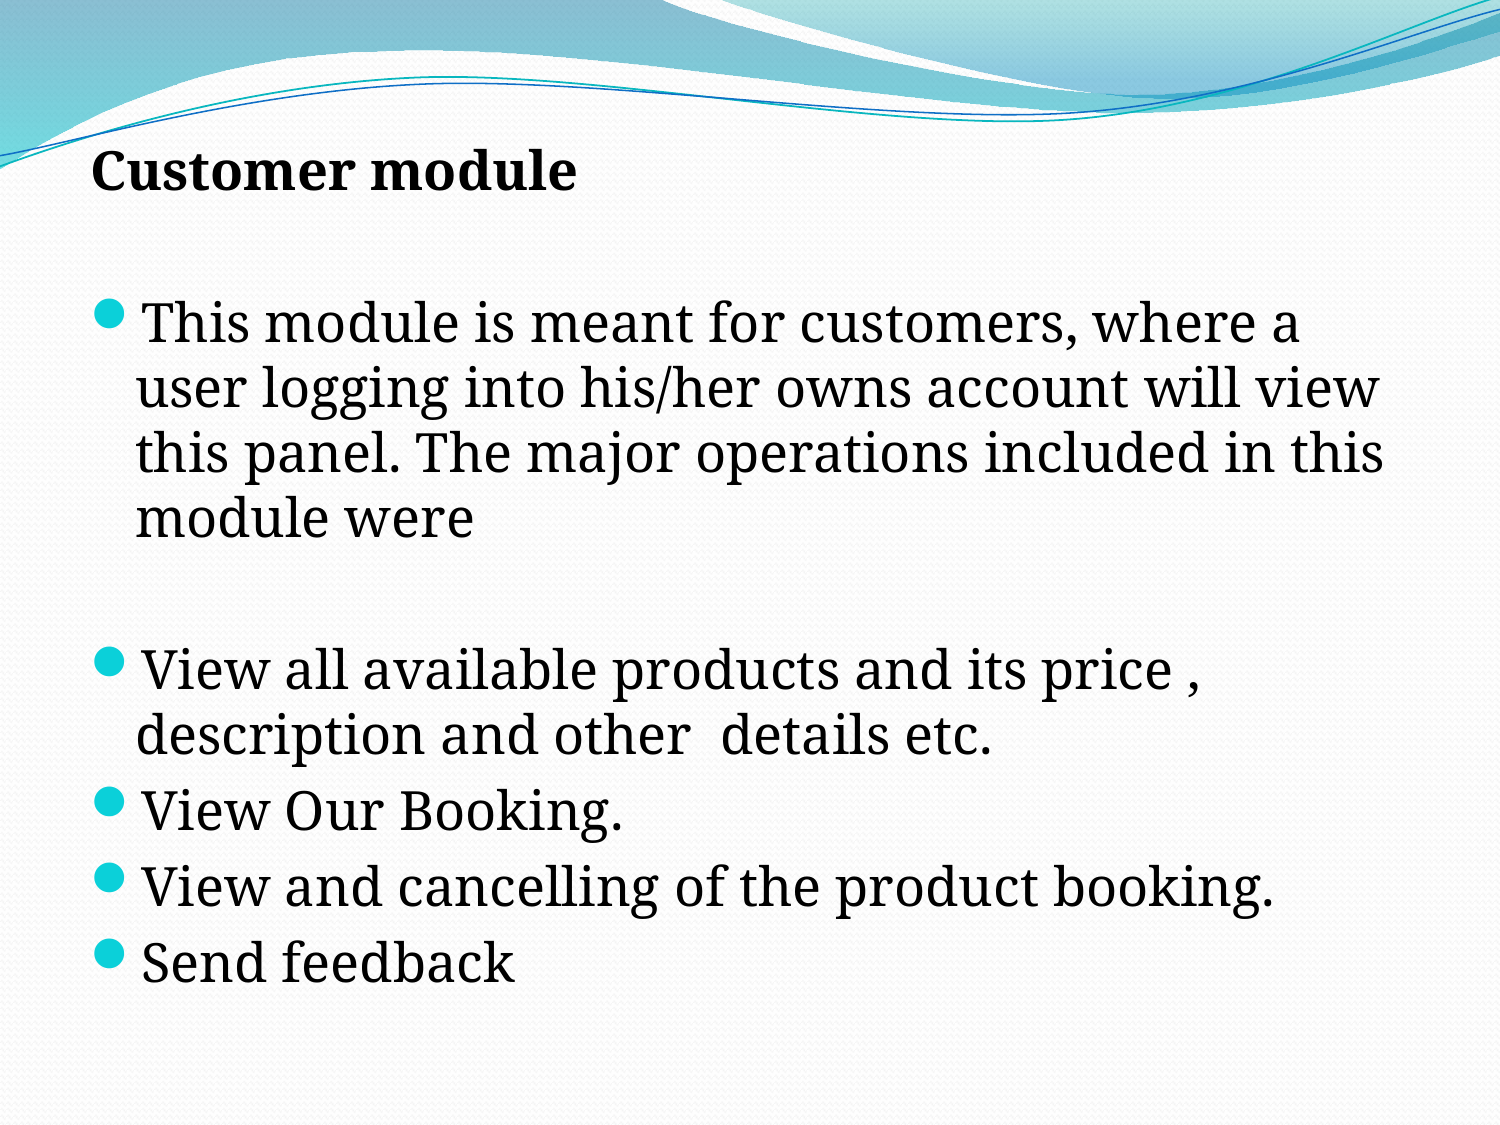

#
Customer module

This module is meant for customers, where a user logging into his/her owns account will view this panel. The major operations included in this module were

View all available products and its price , description and other  details etc.
View Our Booking.
View and cancelling of the product booking.
Send feedback